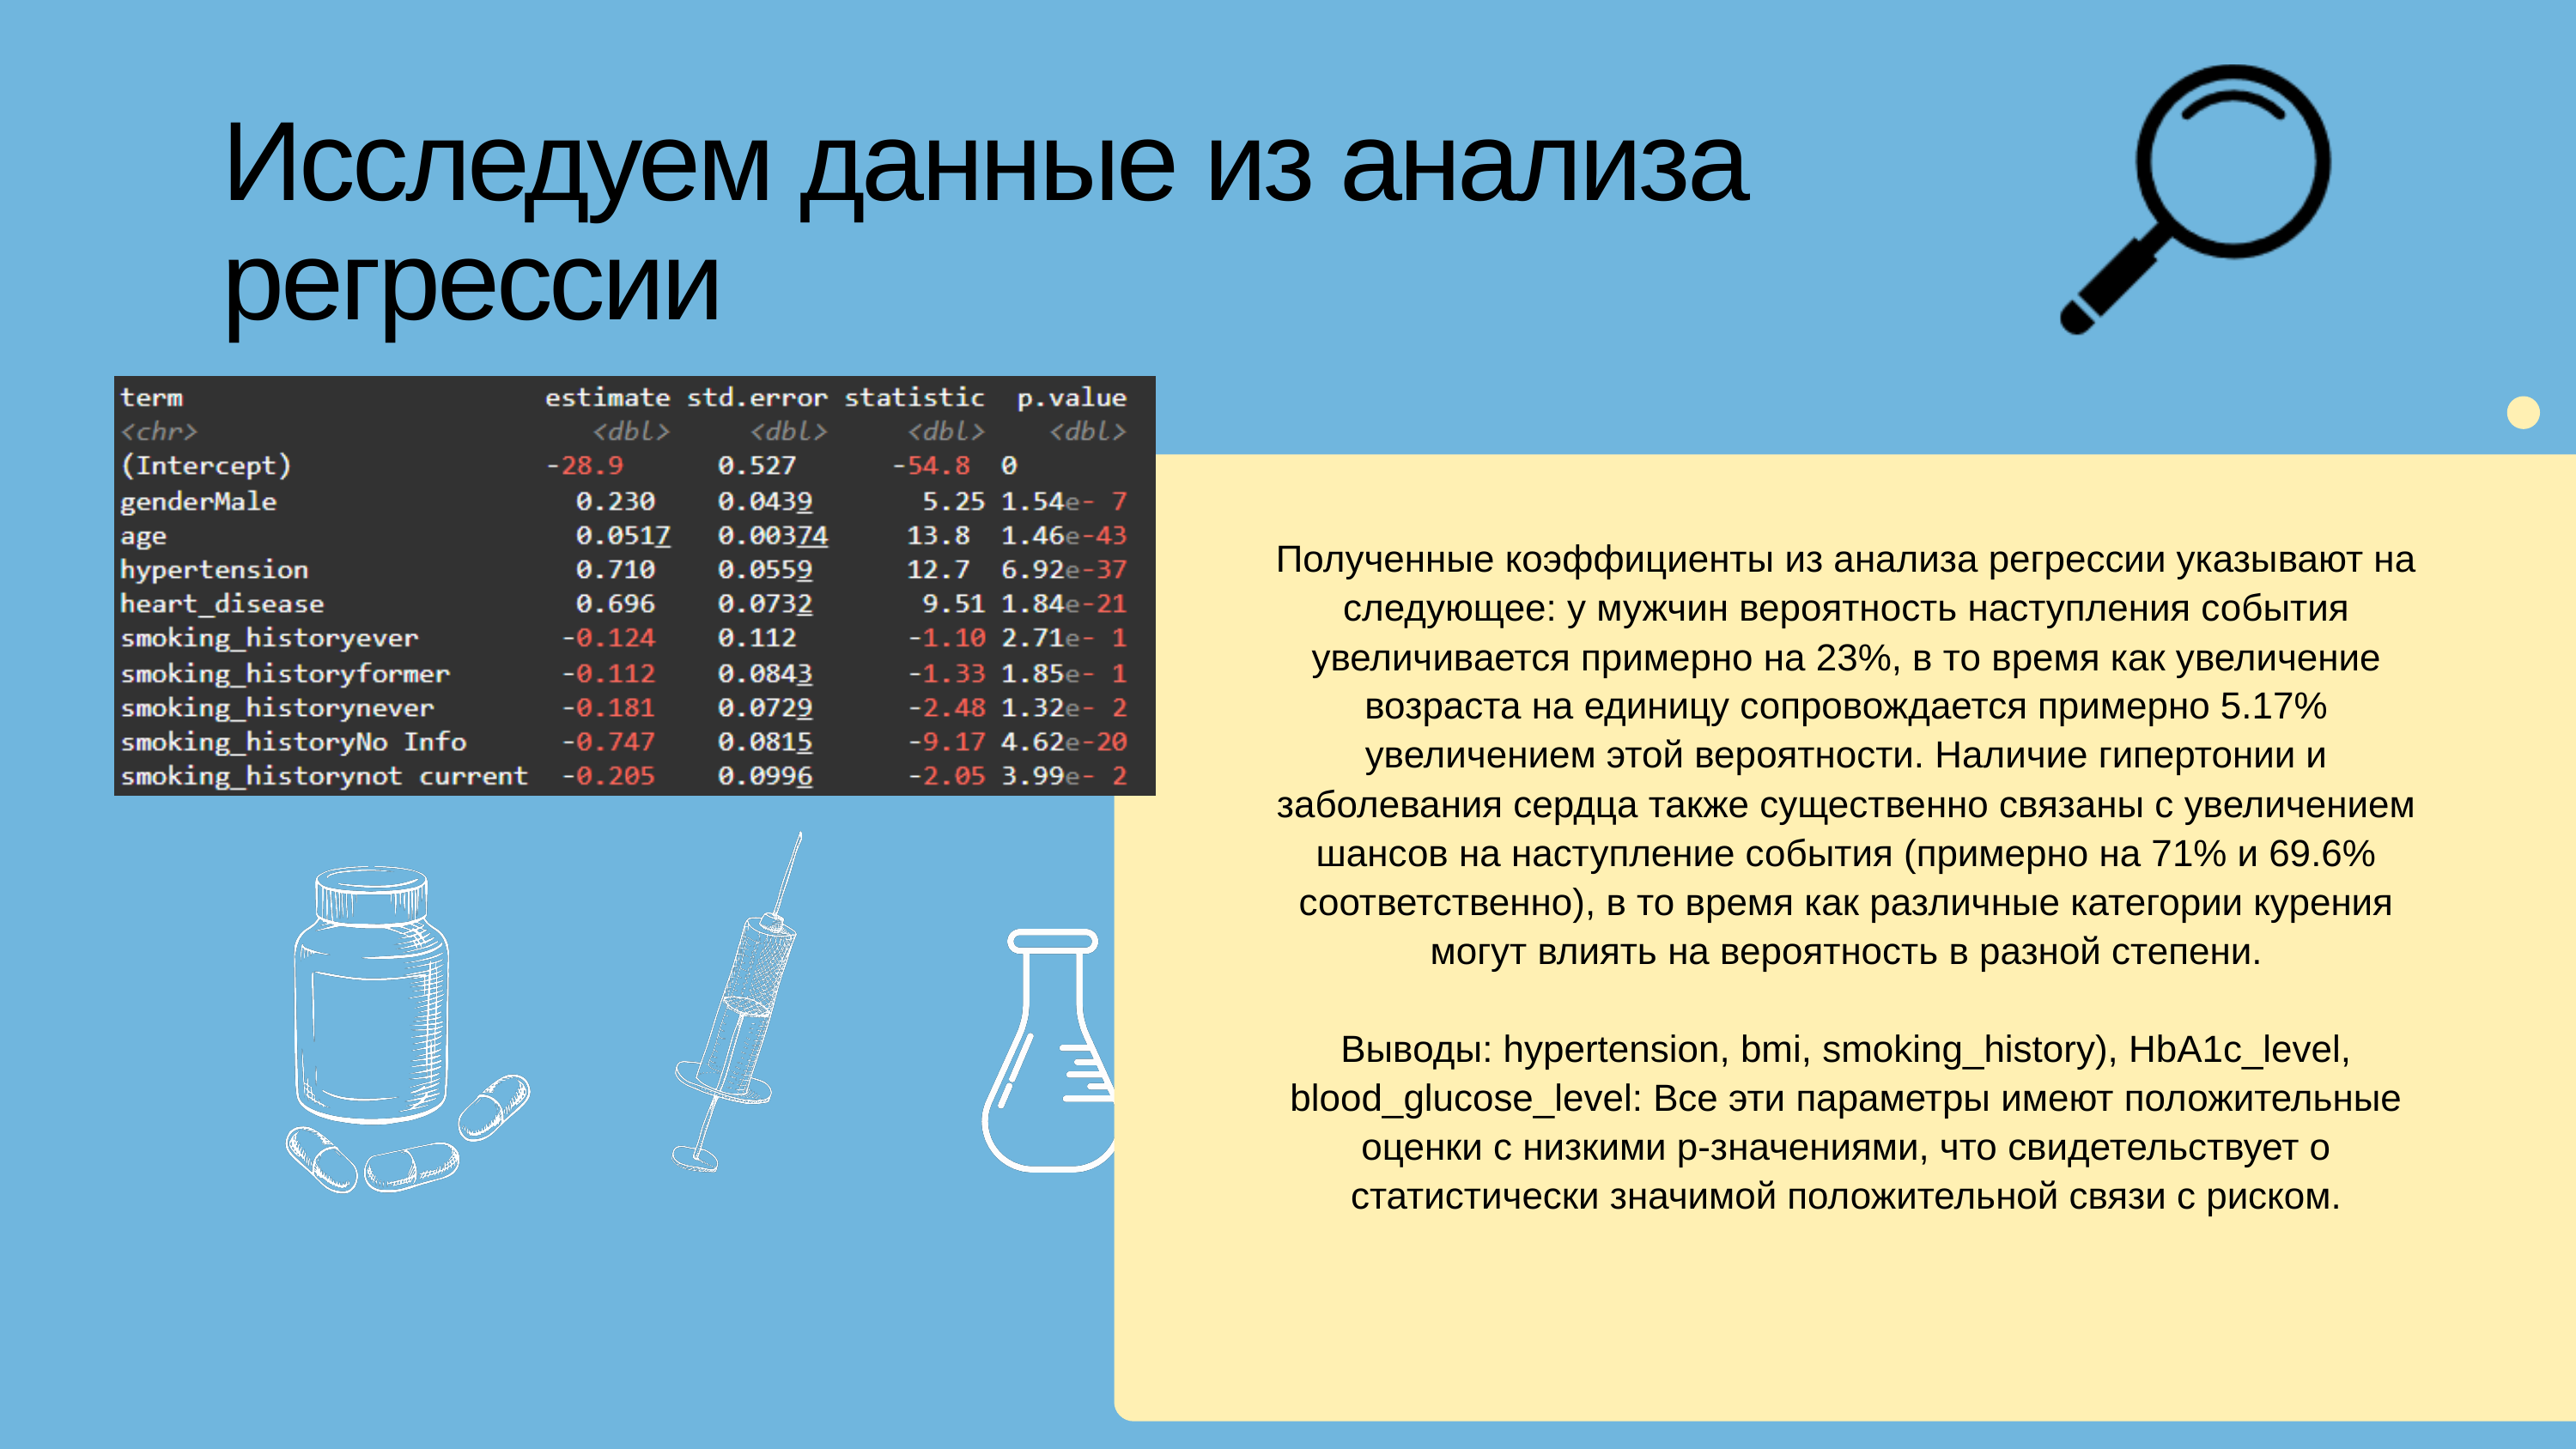

Исследуем данные из анализа регрессии

Полученные коэффициенты из анализа регрессии указывают на следующее: у мужчин вероятность наступления события увеличивается примерно на 23%, в то время как увеличение возраста на единицу сопровождается примерно 5.17% увеличением этой вероятности. Наличие гипертонии и заболевания сердца также существенно связаны с увеличением шансов на наступление события (примерно на 71% и 69.6% соответственно), в то время как различные категории курения могут влиять на вероятность в разной степени.

Выводы: hypertension, bmi, smoking_history), HbA1c_level, blood_glucose_level: Все эти параметры имеют положительные оценки с низкими p-значениями, что свидетельствует о статистически значимой положительной связи с риском.